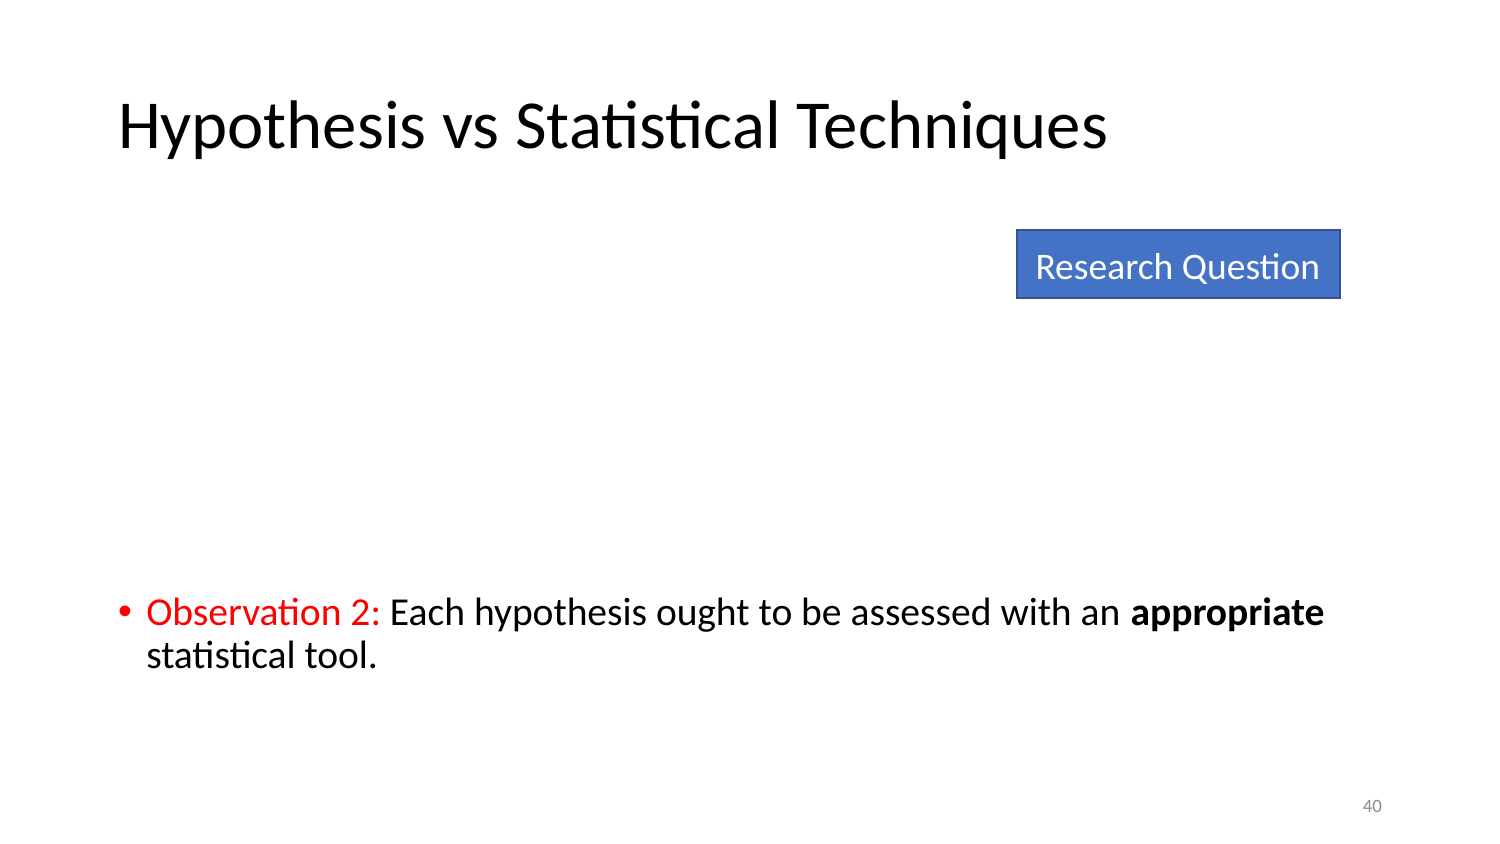

# Hypothesis vs Statistical Techniques
Research Question
Observation 2: Each hypothesis ought to be assessed with an appropriate statistical tool.

40